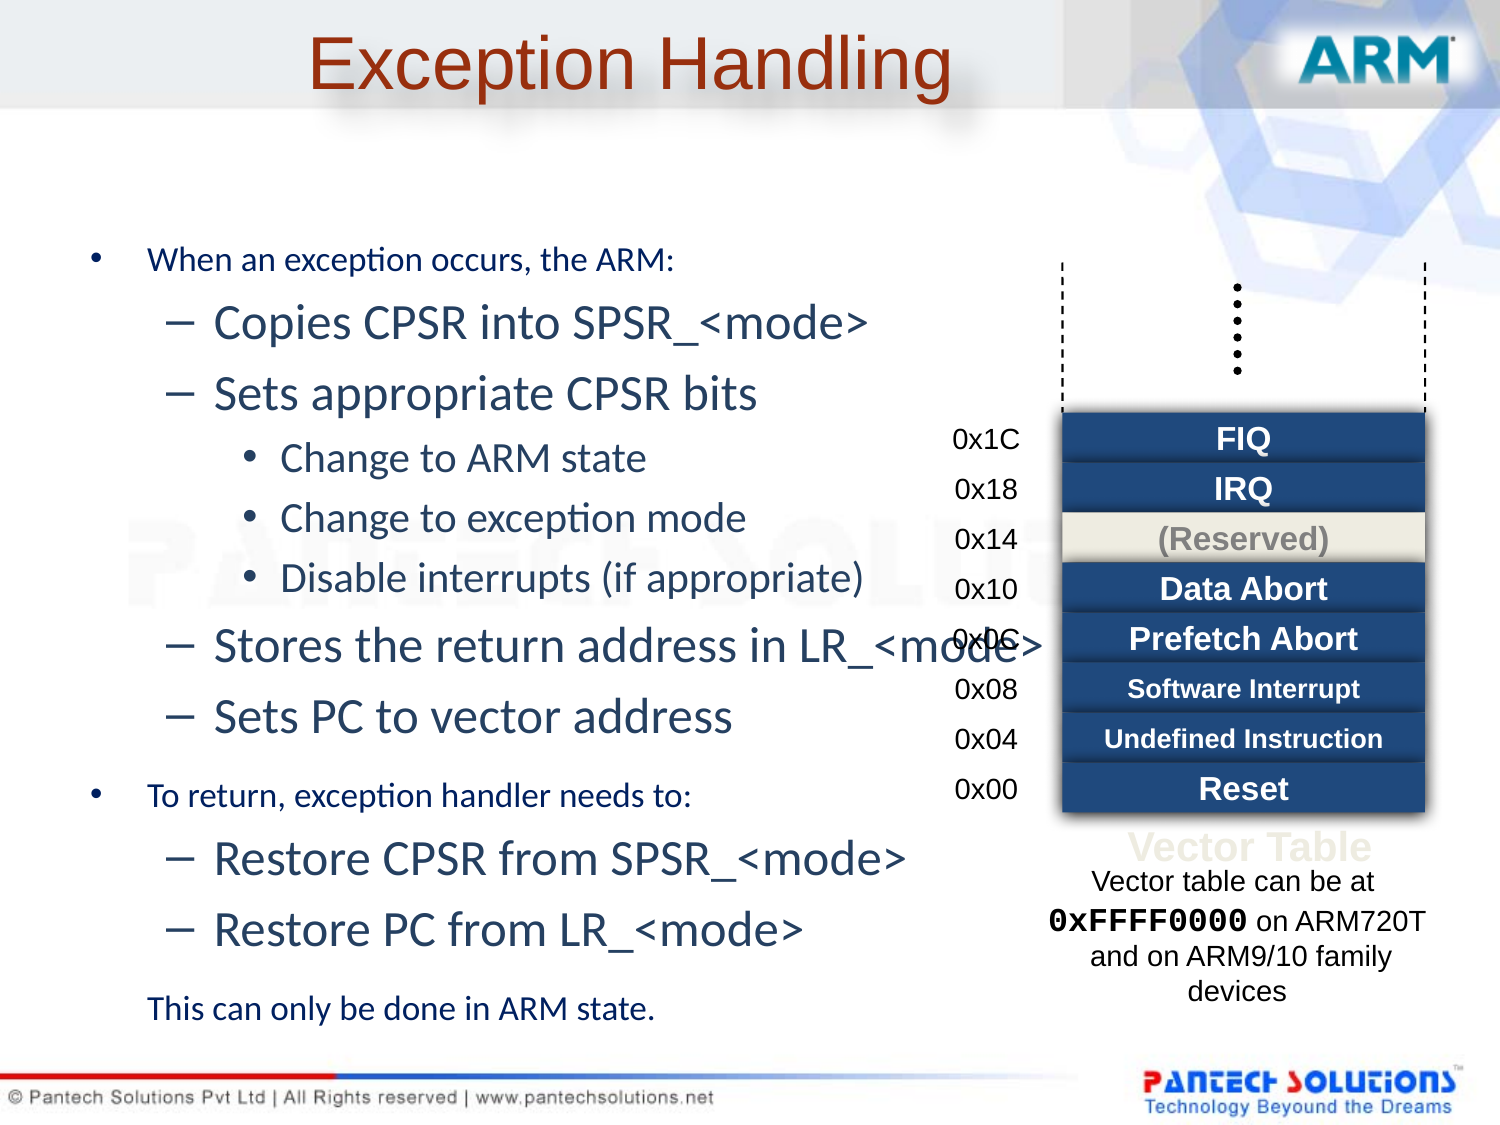

# Exception Handling
When an exception occurs, the ARM:
Copies CPSR into SPSR_<mode>
Sets appropriate CPSR bits
Change to ARM state
Change to exception mode
Disable interrupts (if appropriate)
Stores the return address in LR_<mode>
Sets PC to vector address
To return, exception handler needs to:
Restore CPSR from SPSR_<mode>
Restore PC from LR_<mode>
	This can only be done in ARM state.

0x1C
0x18
0x14
0x10
0x0C
0x08
0x04
0x00
FIQ
IRQ
(Reserved)
Data Abort
Prefetch Abort
Software Interrupt
Undefined Instruction
Reset
Vector Table
Vector table can be at
0xFFFF0000 on ARM720T
 and on ARM9/10 family devices